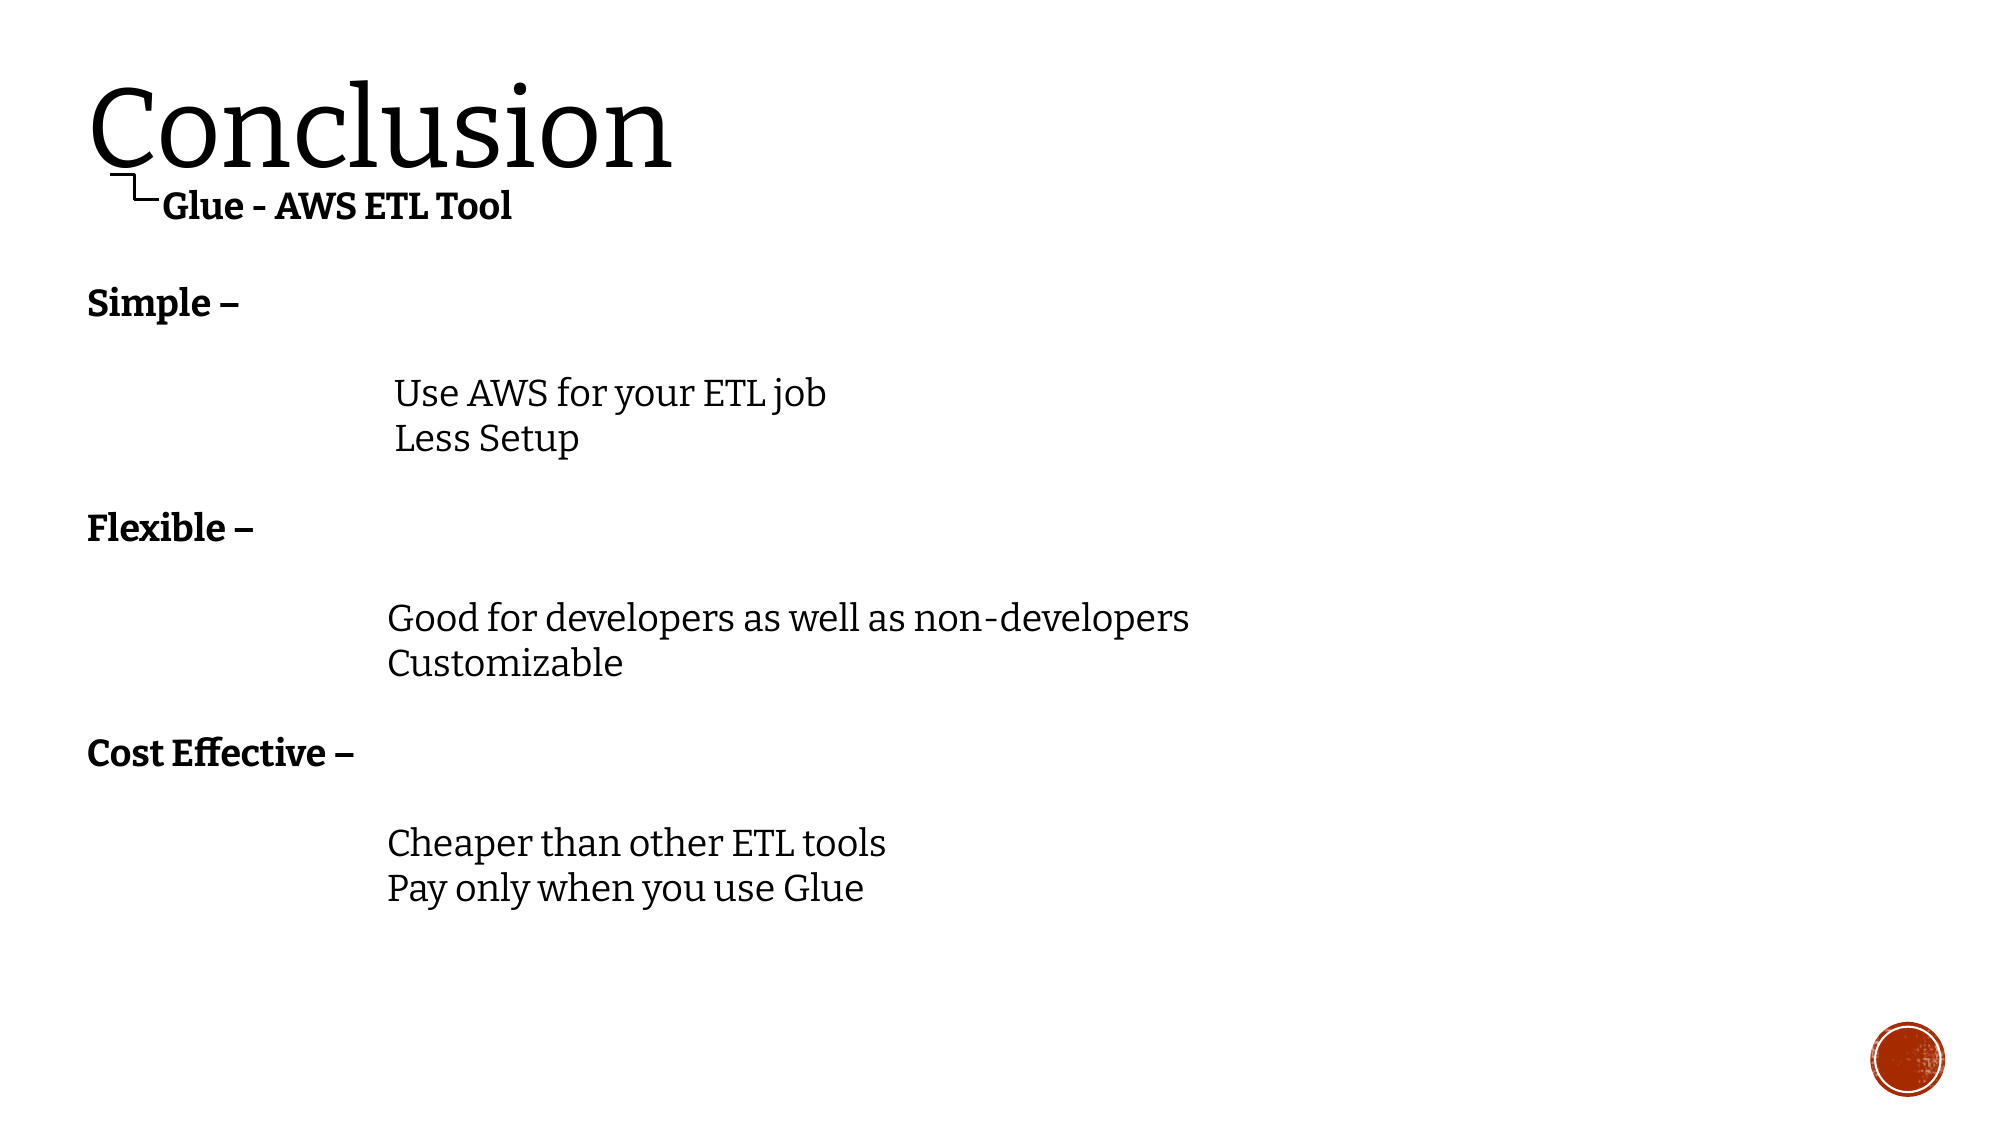

Conclusion
Glue - AWS ETL Tool
Simple –

		 Use AWS for your ETL job
		 Less Setup

Flexible –

		Good for developers as well as non-developers
		Customizable

Cost Effective –

		Cheaper than other ETL tools
		Pay only when you use Glue